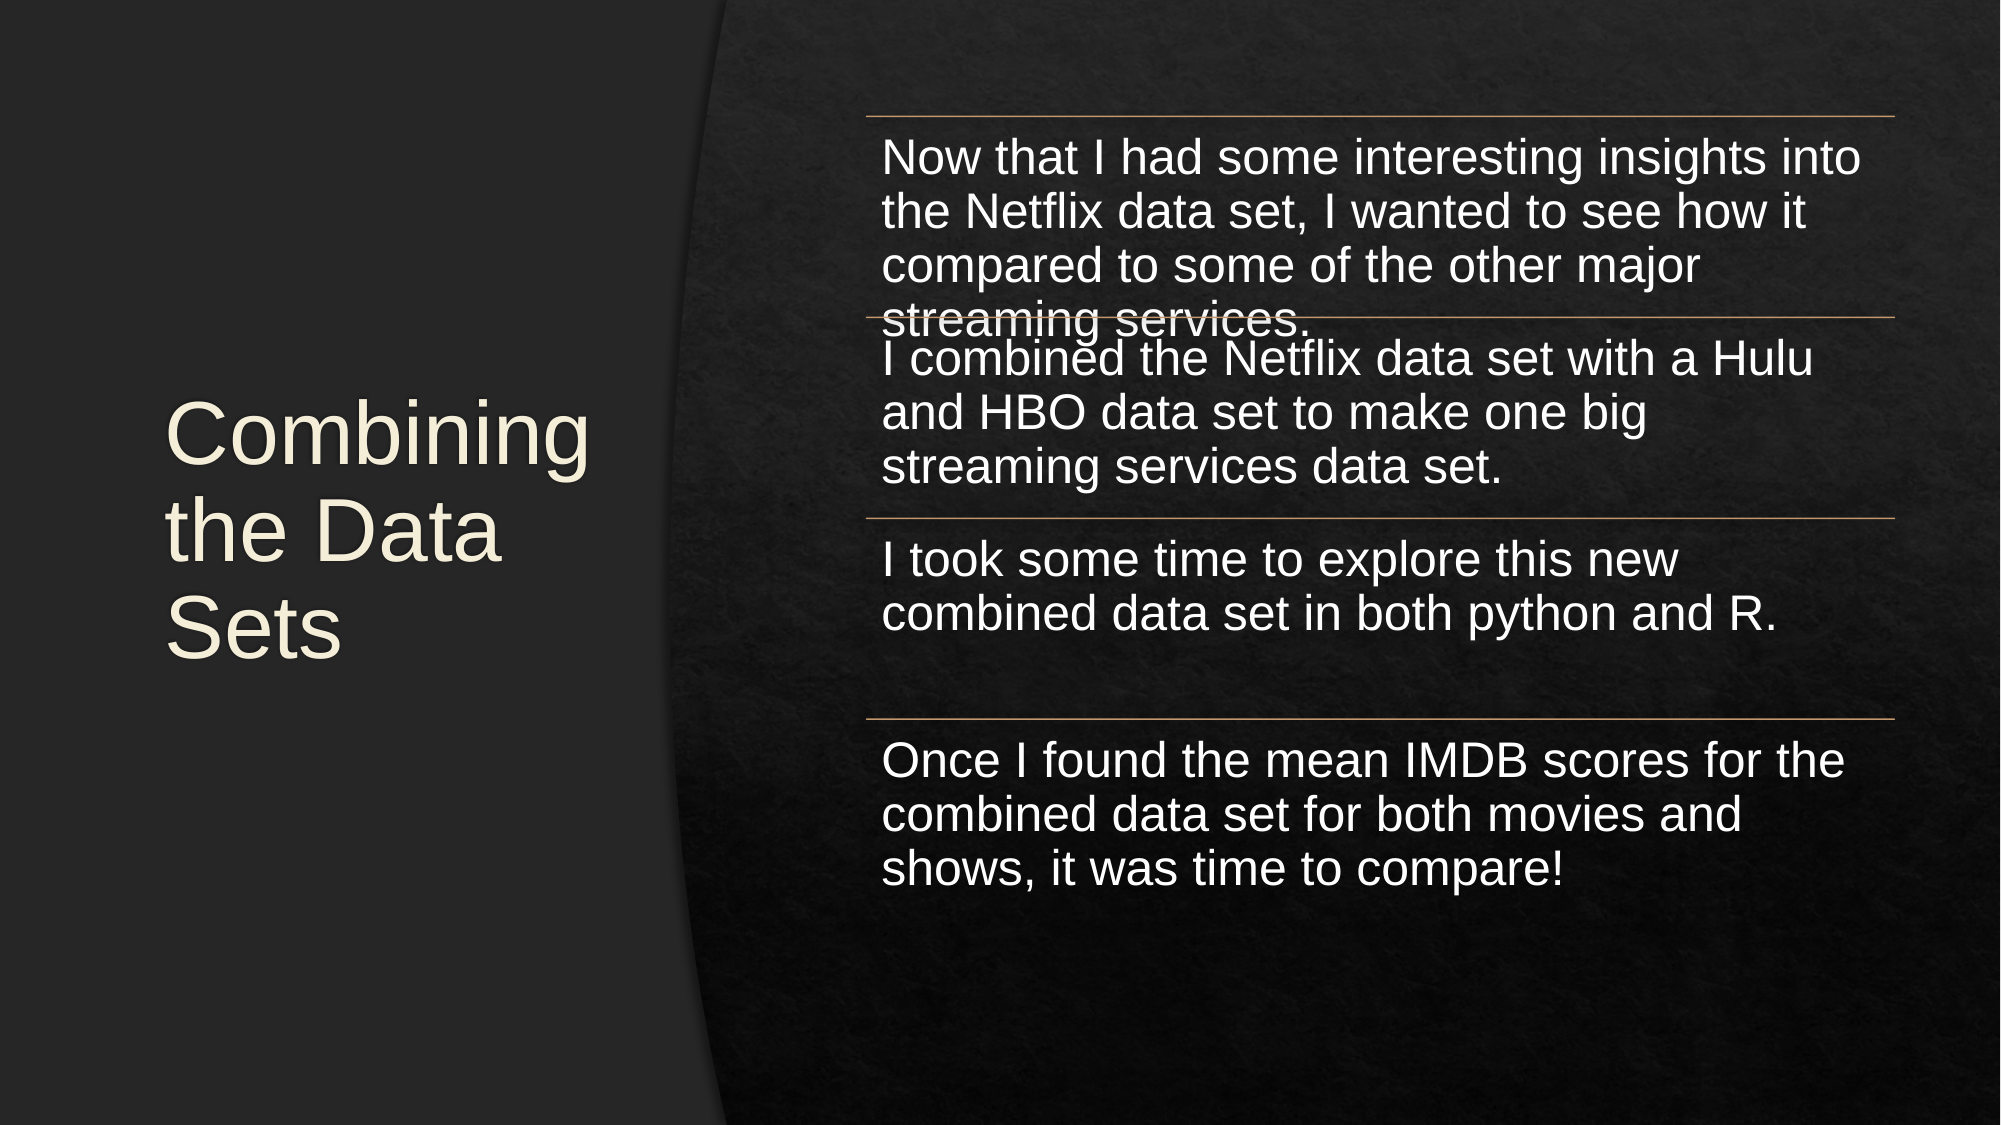

# Combining the Data Sets
Now that I had some interesting insights into the Netflix data set, I wanted to see how it compared to some of the other major streaming services.
I combined the Netflix data set with a Hulu and HBO data set to make one big streaming services data set.
I took some time to explore this new combined data set in both python and R.
Once I found the mean IMDB scores for the combined data set for both movies and shows, it was time to compare!